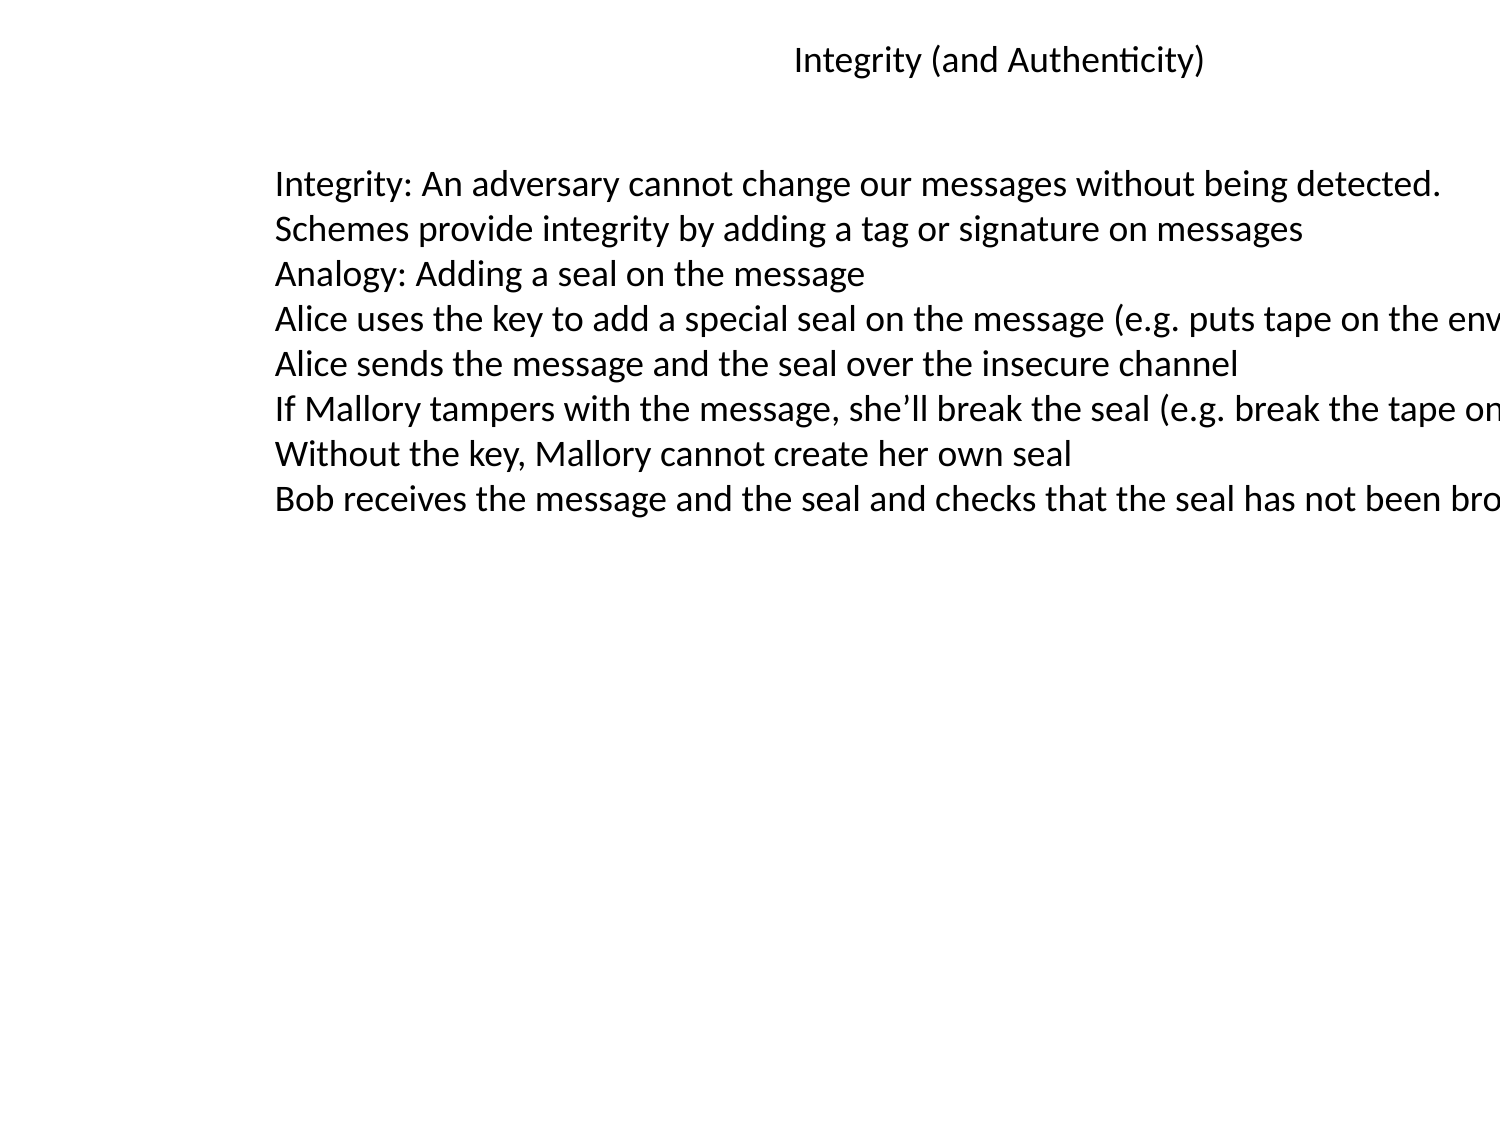

Integrity (and Authenticity)
Integrity: An adversary cannot change our messages without being detected.
Schemes provide integrity by adding a tag or signature on messages
Analogy: Adding a seal on the message
Alice uses the key to add a special seal on the message (e.g. puts tape on the envelope)
Alice sends the message and the seal over the insecure channel
If Mallory tampers with the message, she’ll break the seal (e.g. break the tape on the envelope)
Without the key, Mallory cannot create her own seal
Bob receives the message and the seal and checks that the seal has not been broken